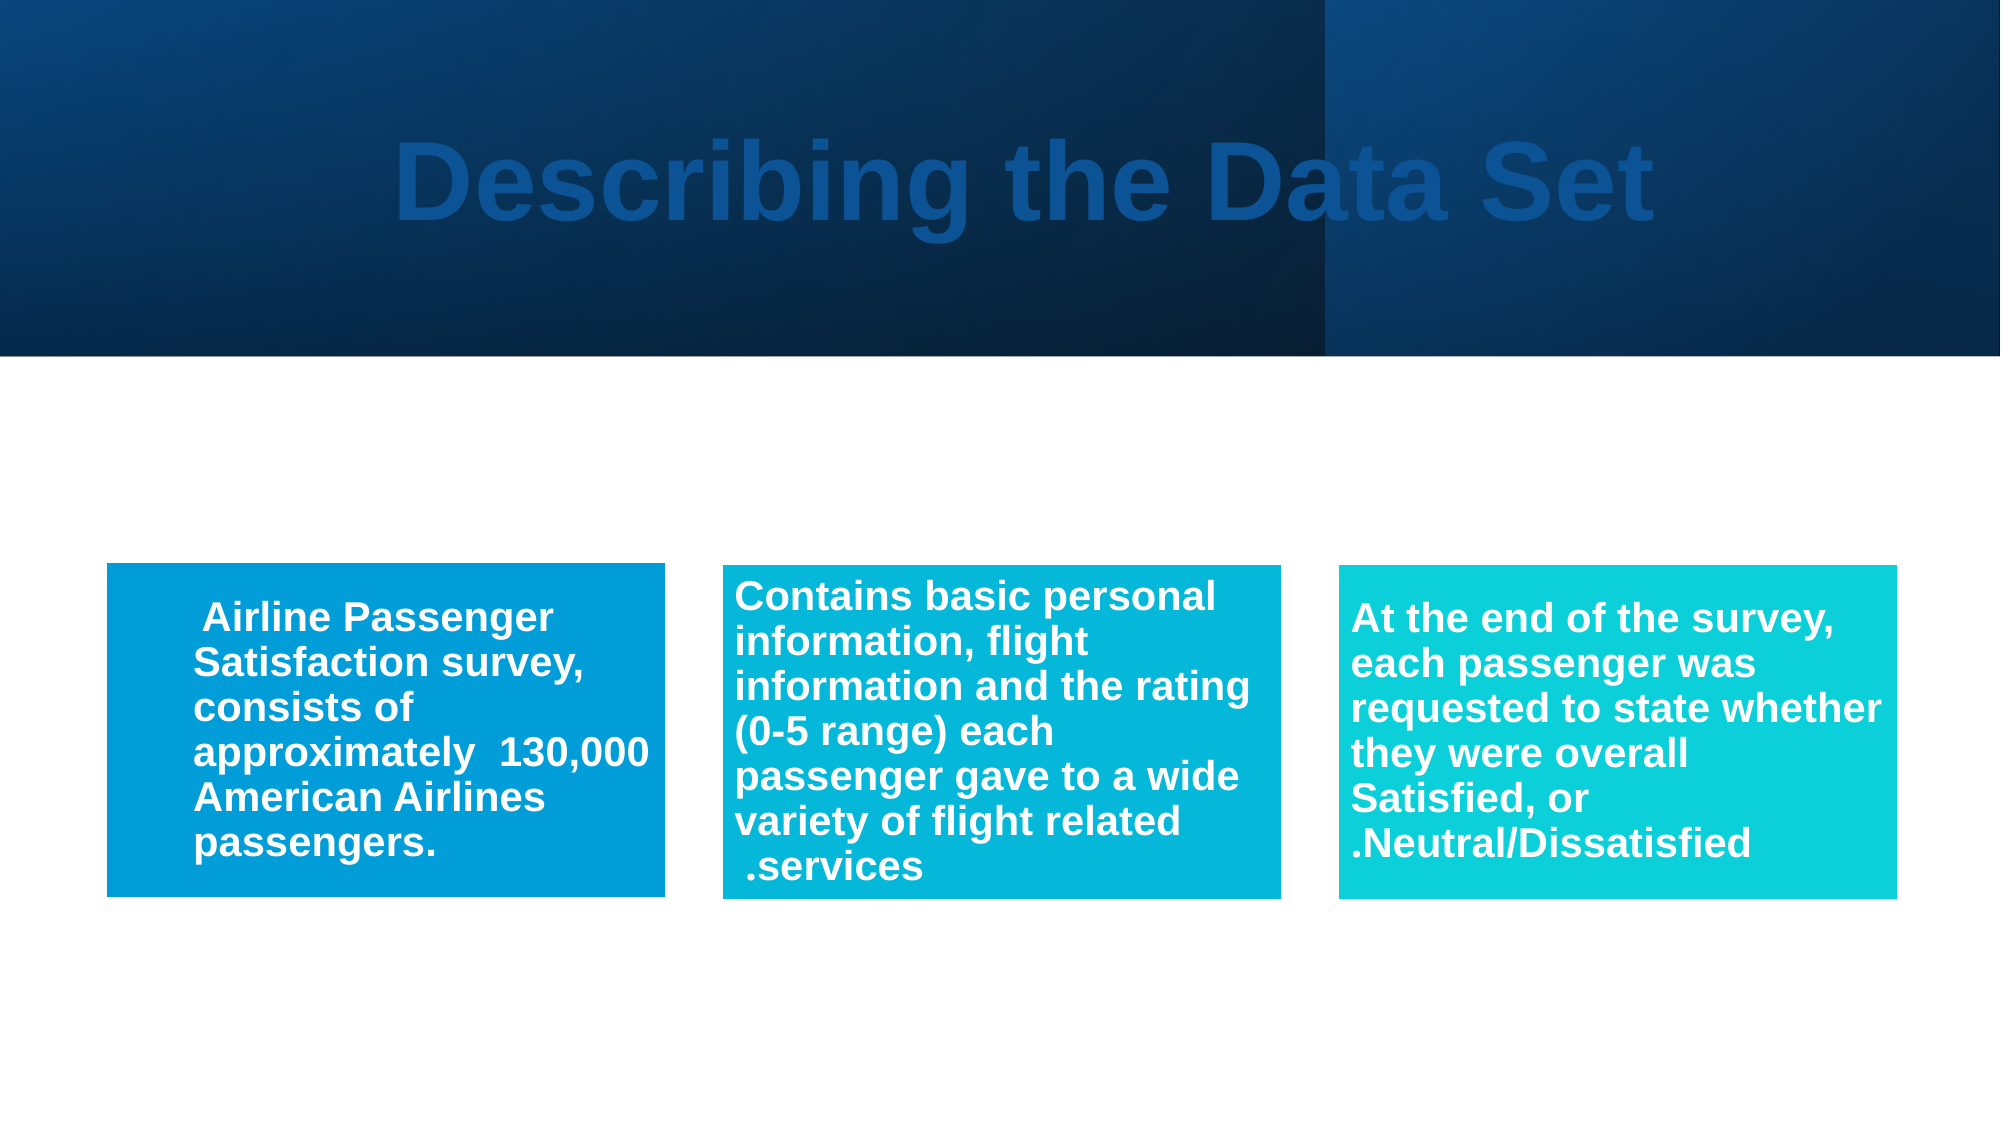

Describing the Data Set
    Airline Passenger Satisfaction survey, consists of approximately  130,000 American Airlines passengers.
Contains basic personal information, flight information and the rating (0-5 range) each passenger gave to a wide variety of flight related services.
At the end of the survey, each passenger was requested to state whether they were overall Satisfied, or Neutral/Dissatisfied.